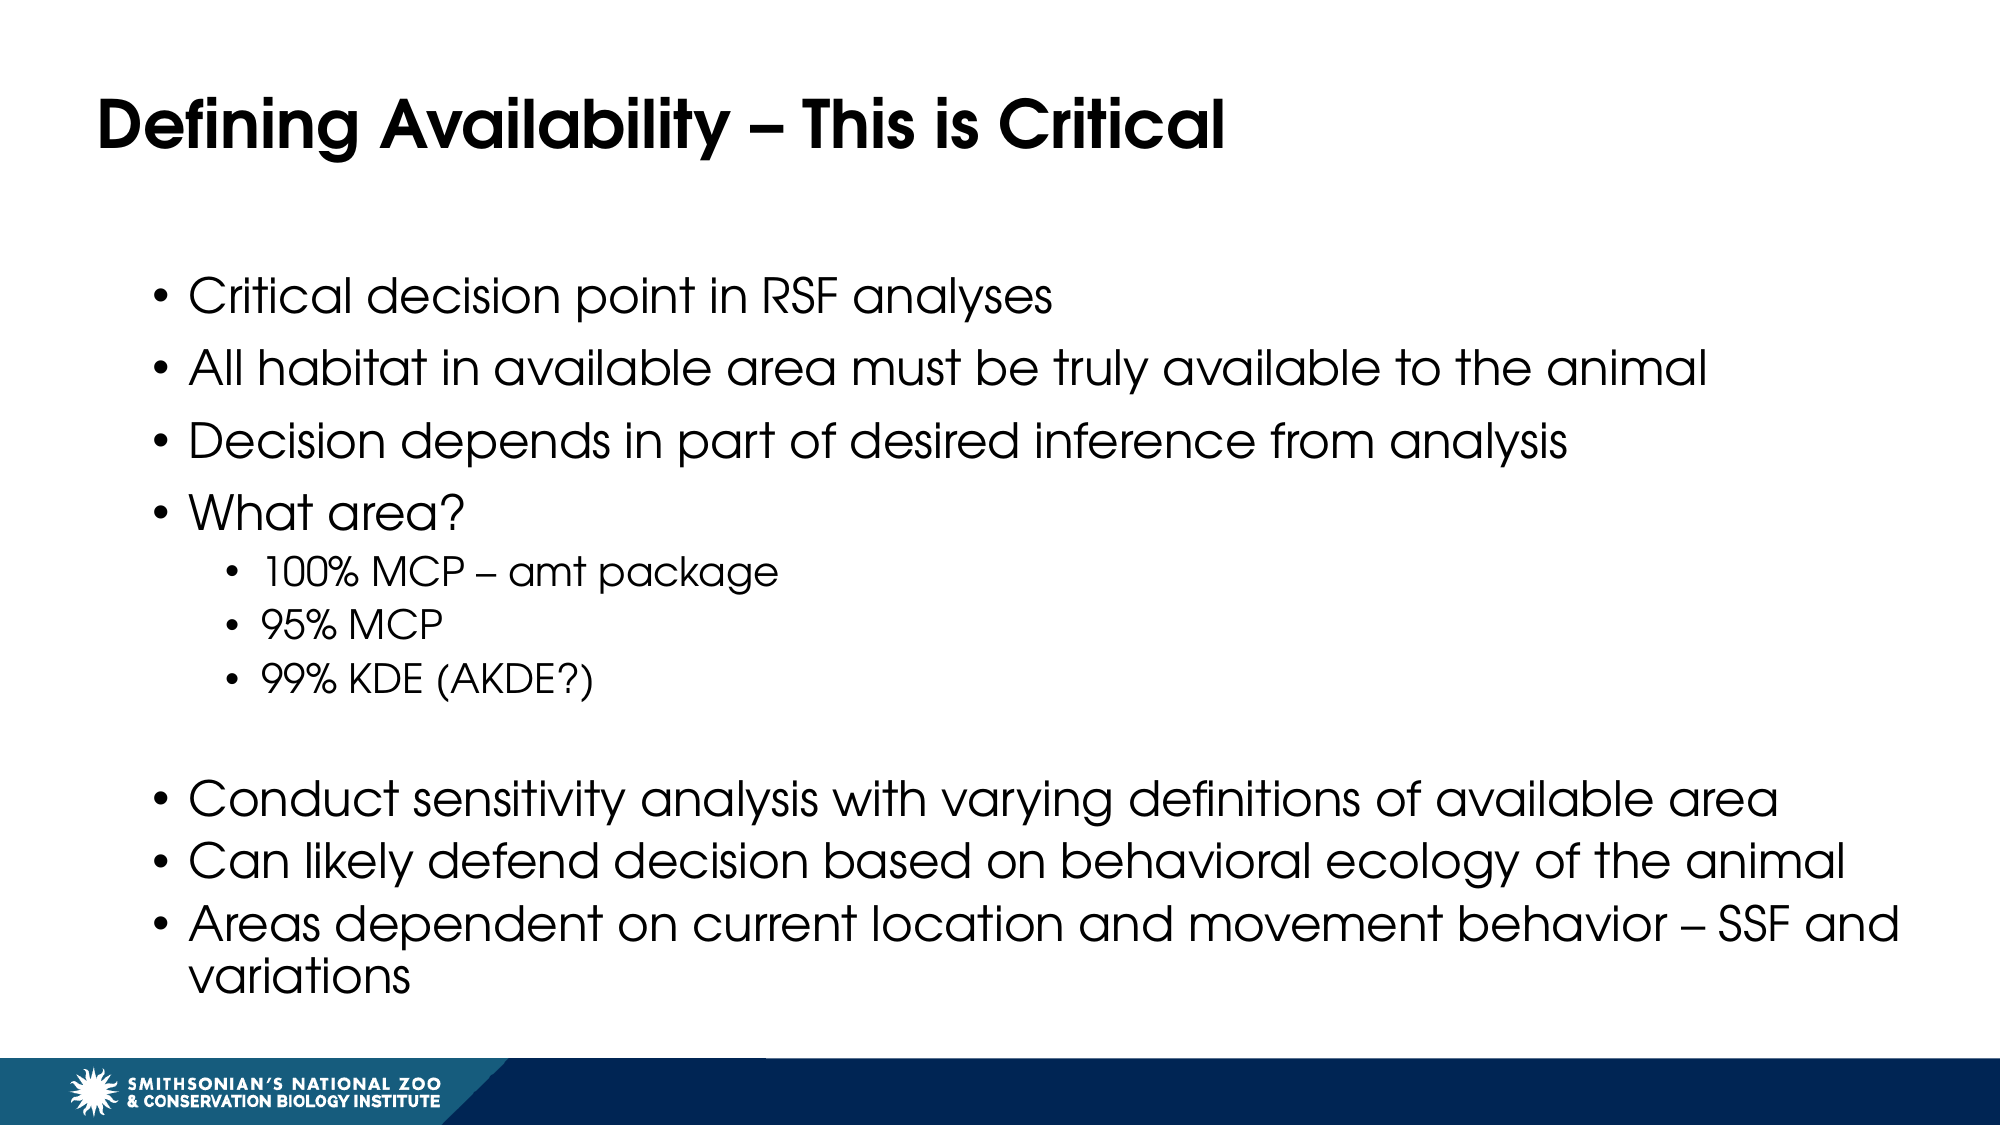

Defining Availability – This is Critical
Critical decision point in RSF analyses
All habitat in available area must be truly available to the animal
Decision depends in part of desired inference from analysis
What area?
100% MCP – amt package
95% MCP
99% KDE (AKDE?)

Conduct sensitivity analysis with varying definitions of available area
Can likely defend decision based on behavioral ecology of the animal
Areas dependent on current location and movement behavior – SSF and variations